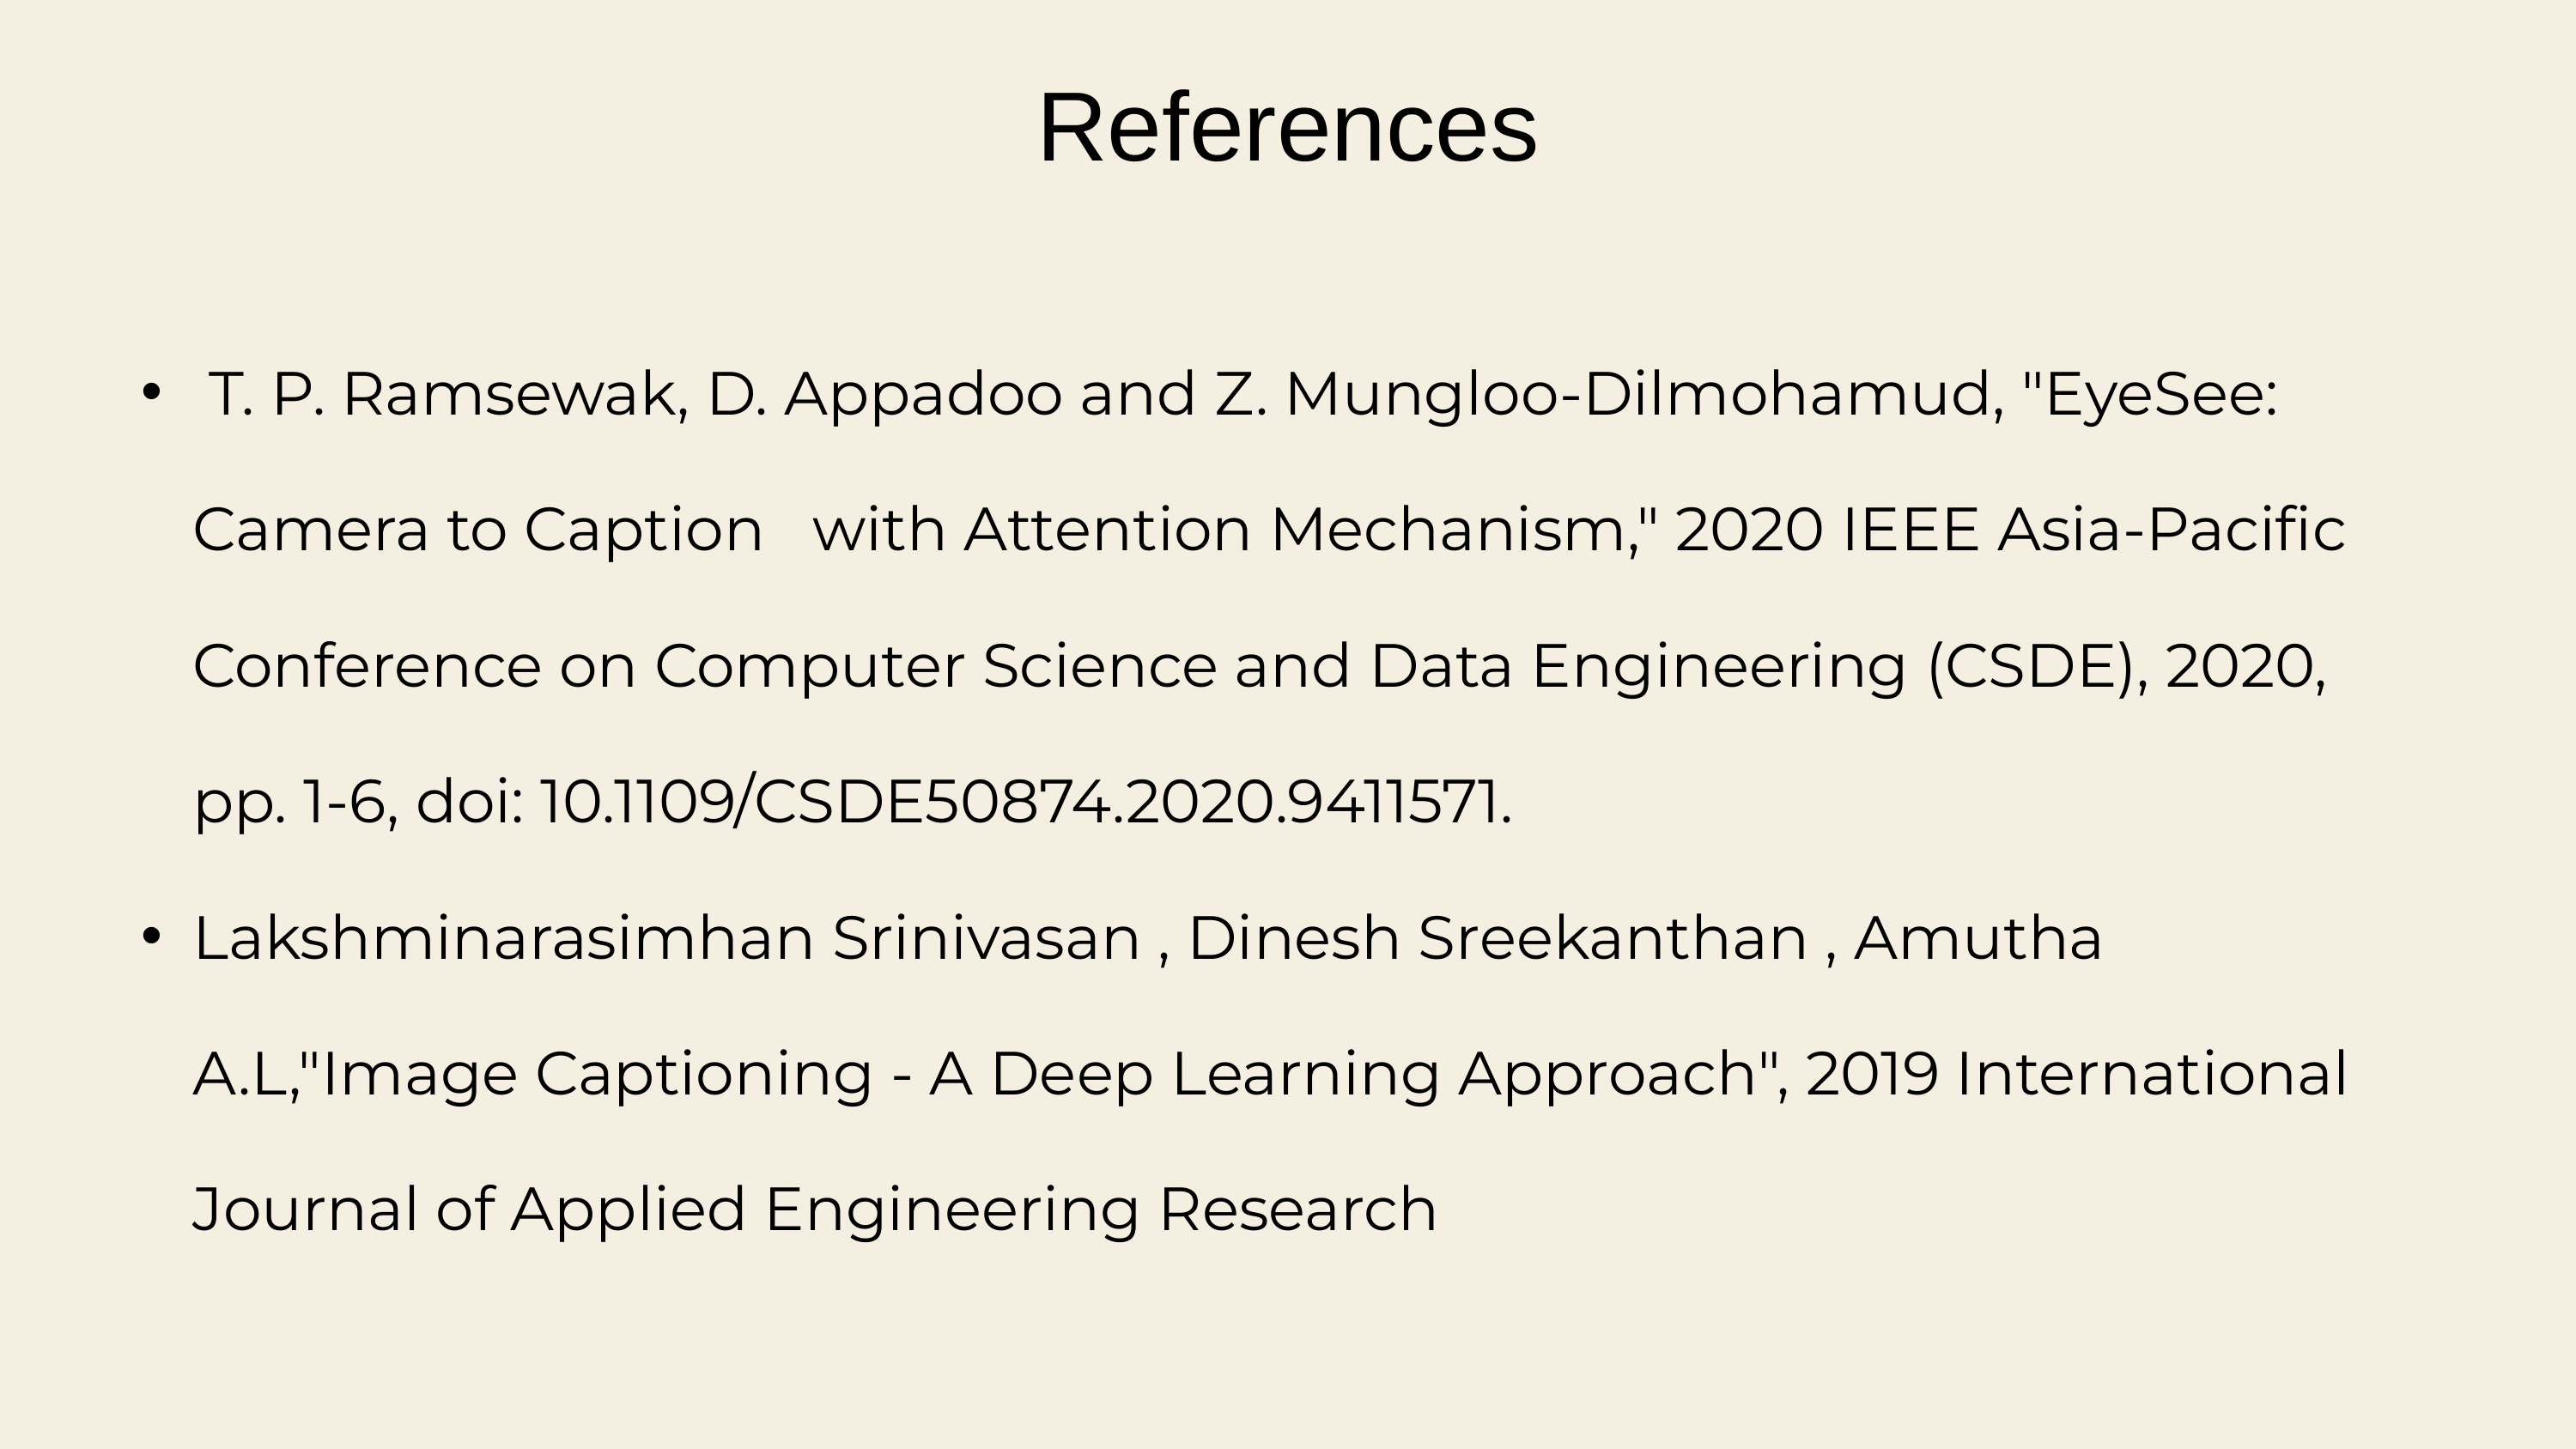

References
 T. P. Ramsewak, D. Appadoo and Z. Mungloo-Dilmohamud, "EyeSee: Camera to Caption   with Attention Mechanism," 2020 IEEE Asia-Pacific Conference on Computer Science and Data Engineering (CSDE), 2020, pp. 1-6, doi: 10.1109/CSDE50874.2020.9411571.
Lakshminarasimhan Srinivasan , Dinesh Sreekanthan , Amutha A.L,"Image Captioning - A Deep Learning Approach", 2019 International Journal of Applied Engineering Research